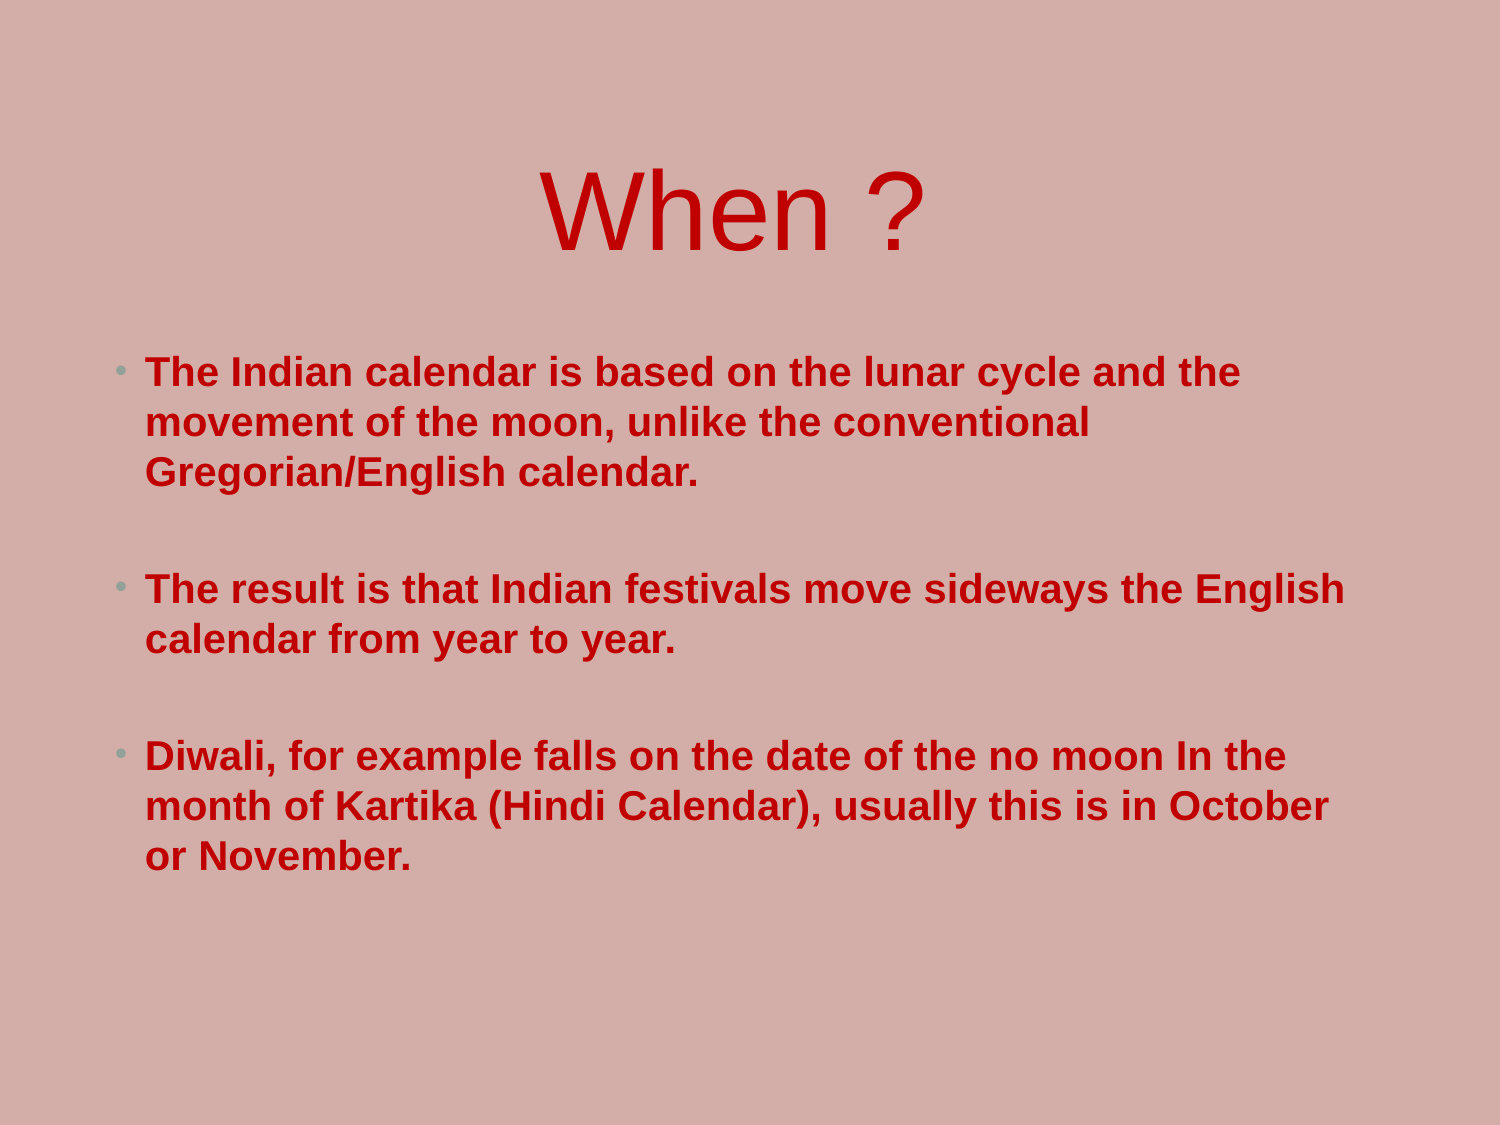

#
When ?
The Indian calendar is based on the lunar cycle and the movement of the moon, unlike the conventional Gregorian/English calendar.

The result is that Indian festivals move sideways the English calendar from year to year.

Diwali, for example falls on the date of the no moon In the month of Kartika (Hindi Calendar), usually this is in October or November.